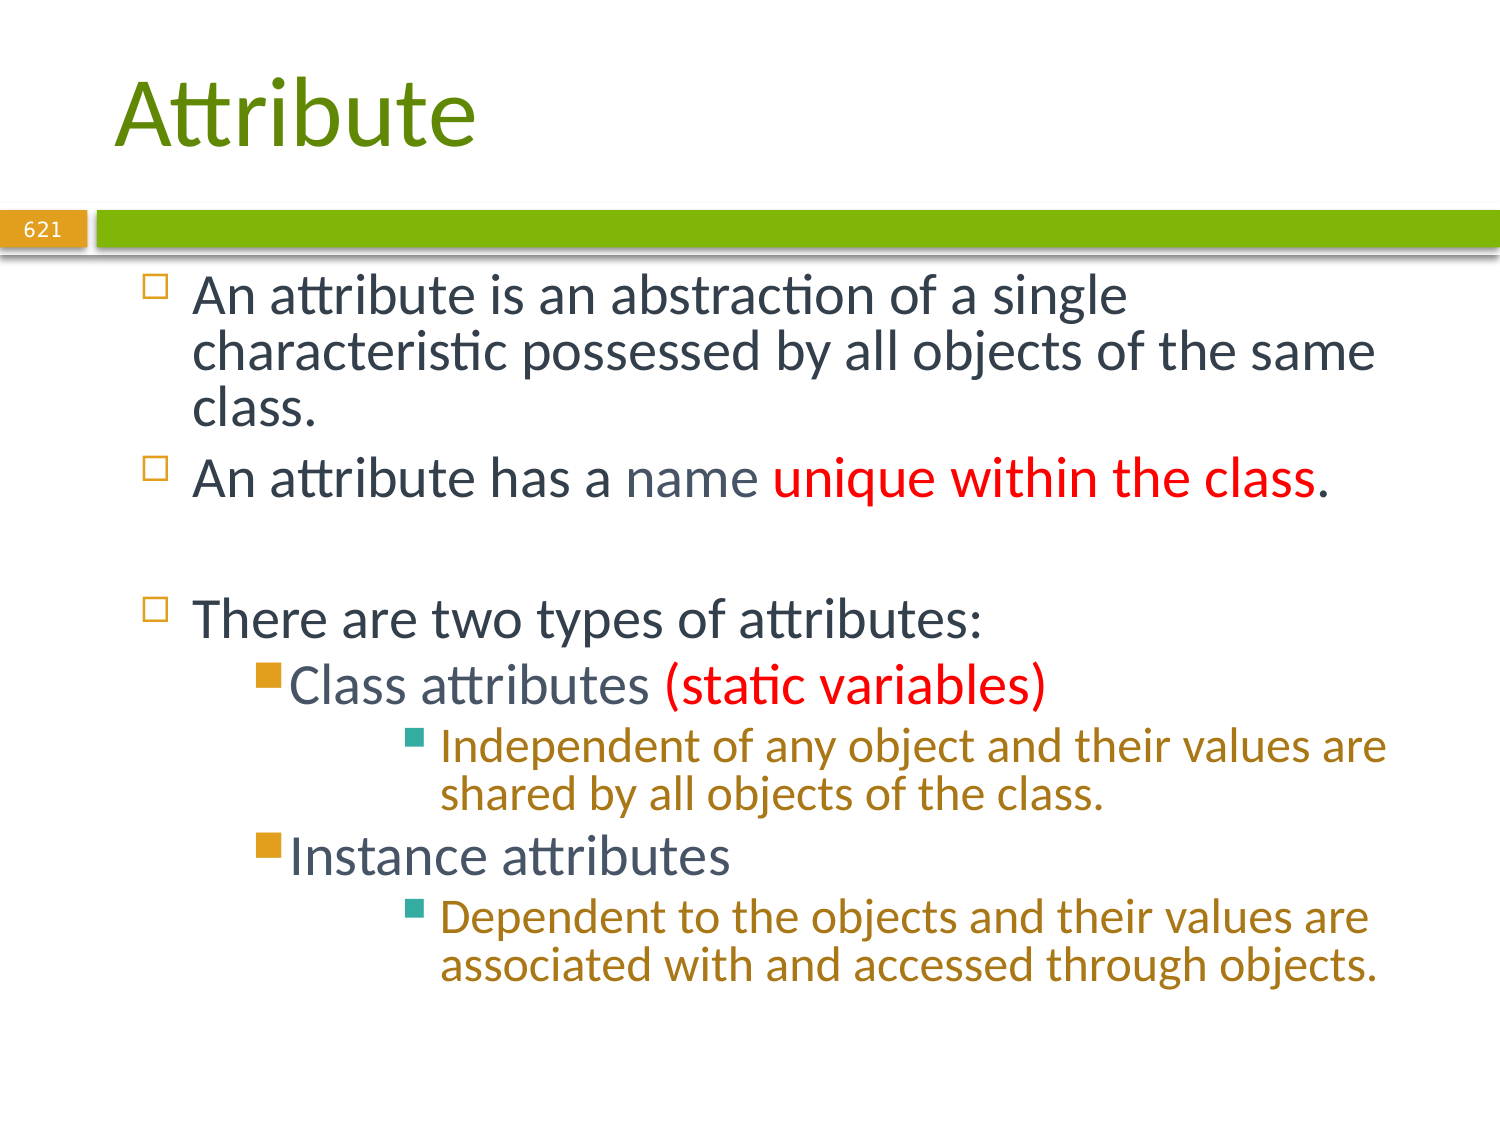

# Attribute
621
An attribute is an abstraction of a single characteristic possessed by all objects of the same class.
An attribute has a name unique within the class.

There are two types of attributes:
Class attributes (static variables)
Independent of any object and their values are shared by all objects of the class.
Instance attributes
Dependent to the objects and their values are associated with and accessed through objects.